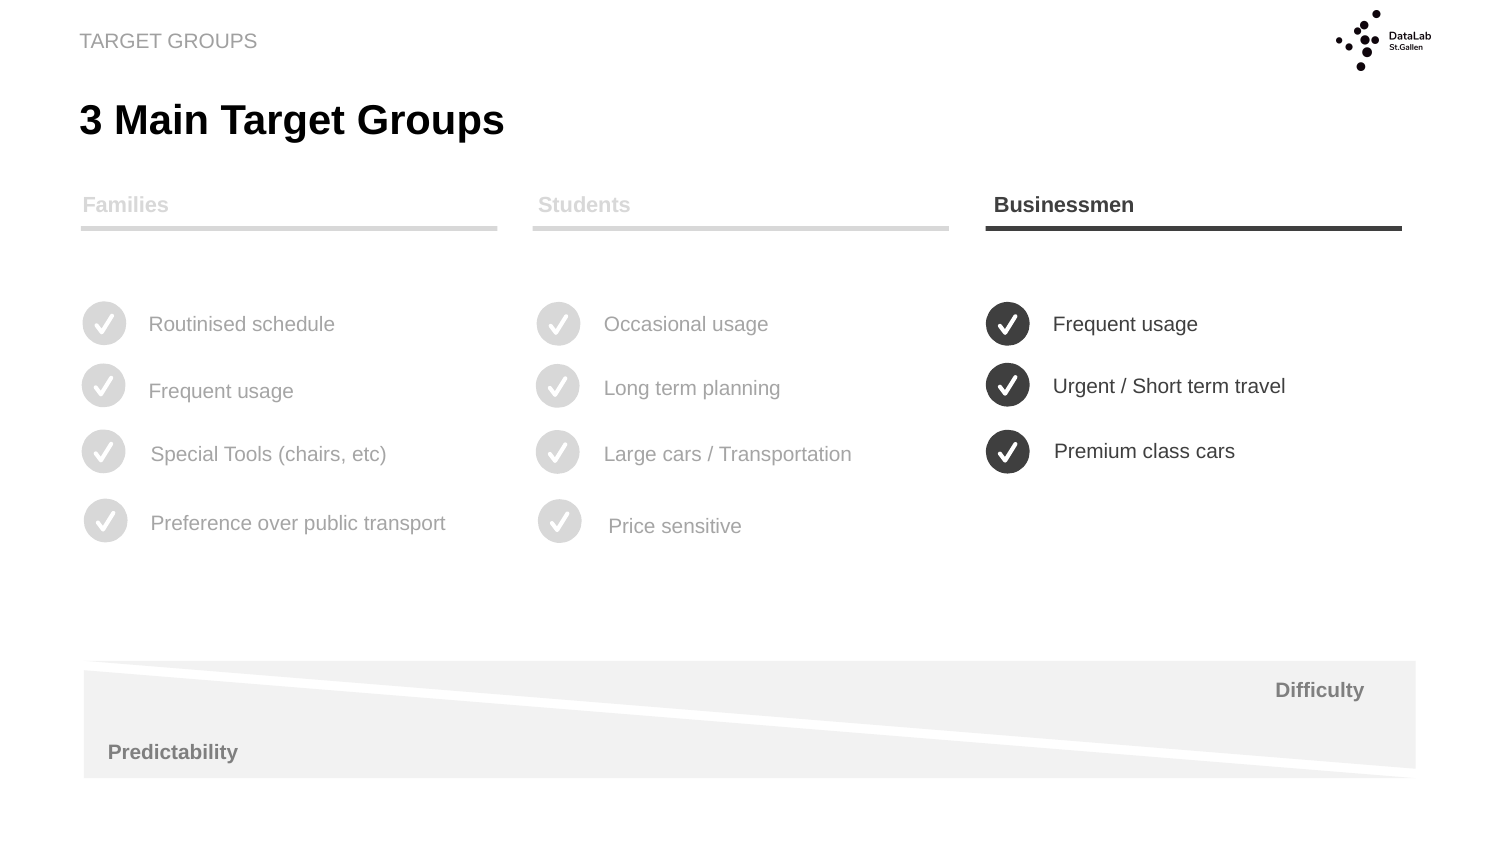

TARGET GROUPS
# 3 Main Target Groups
Families
Students
Businessmen

Routinised schedule
Occasional usage
Frequent usage

Urgent / Short term travel
Long term planning
Frequent usage

Premium class cars
Special Tools (chairs, etc)
Large cars / Transportation

Preference over public transport
Price sensitive

Difficulty

Predictability